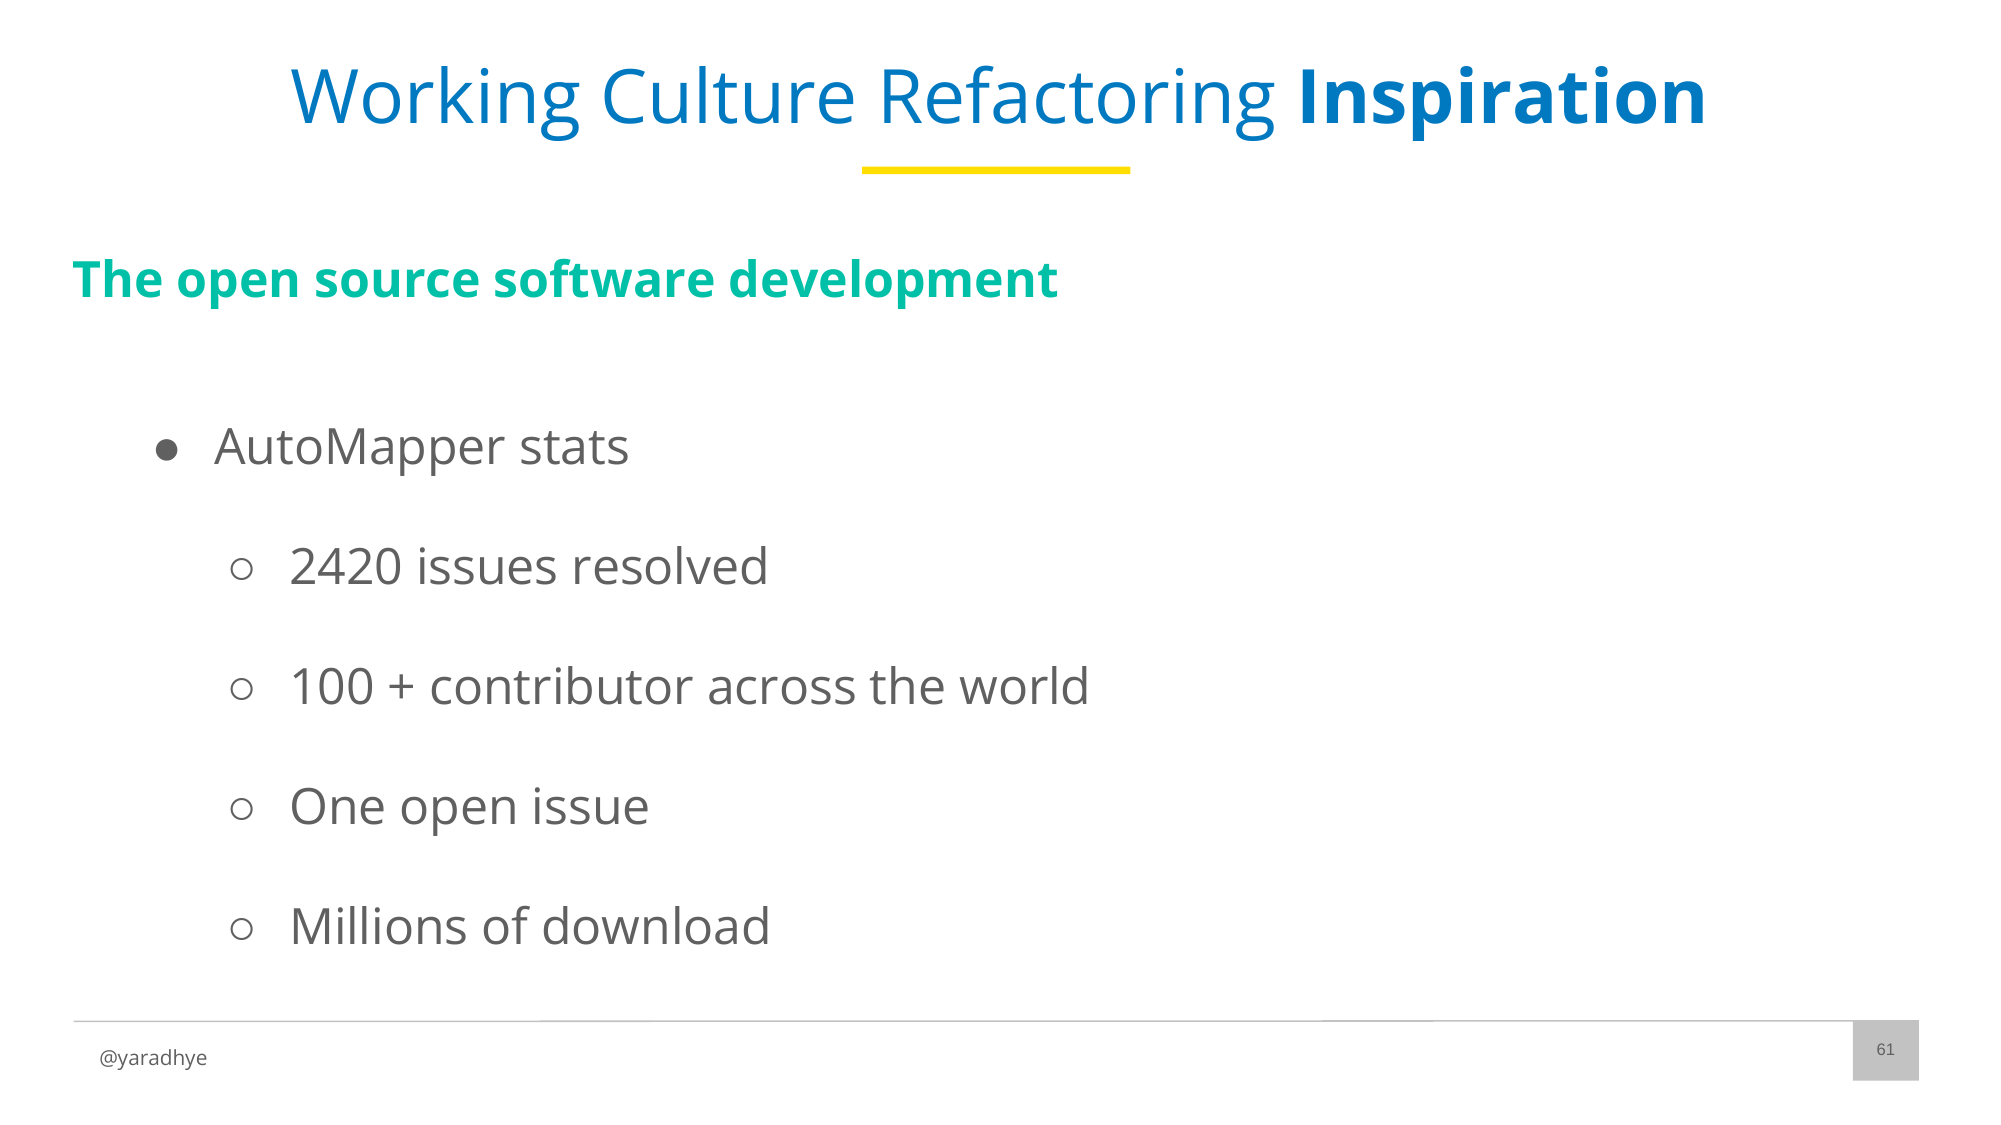

# Working Culture Refactoring Inspiration
The open source software development
AutoMapper stats
2420 issues resolved
100 + contributor across the world
One open issue
Millions of download